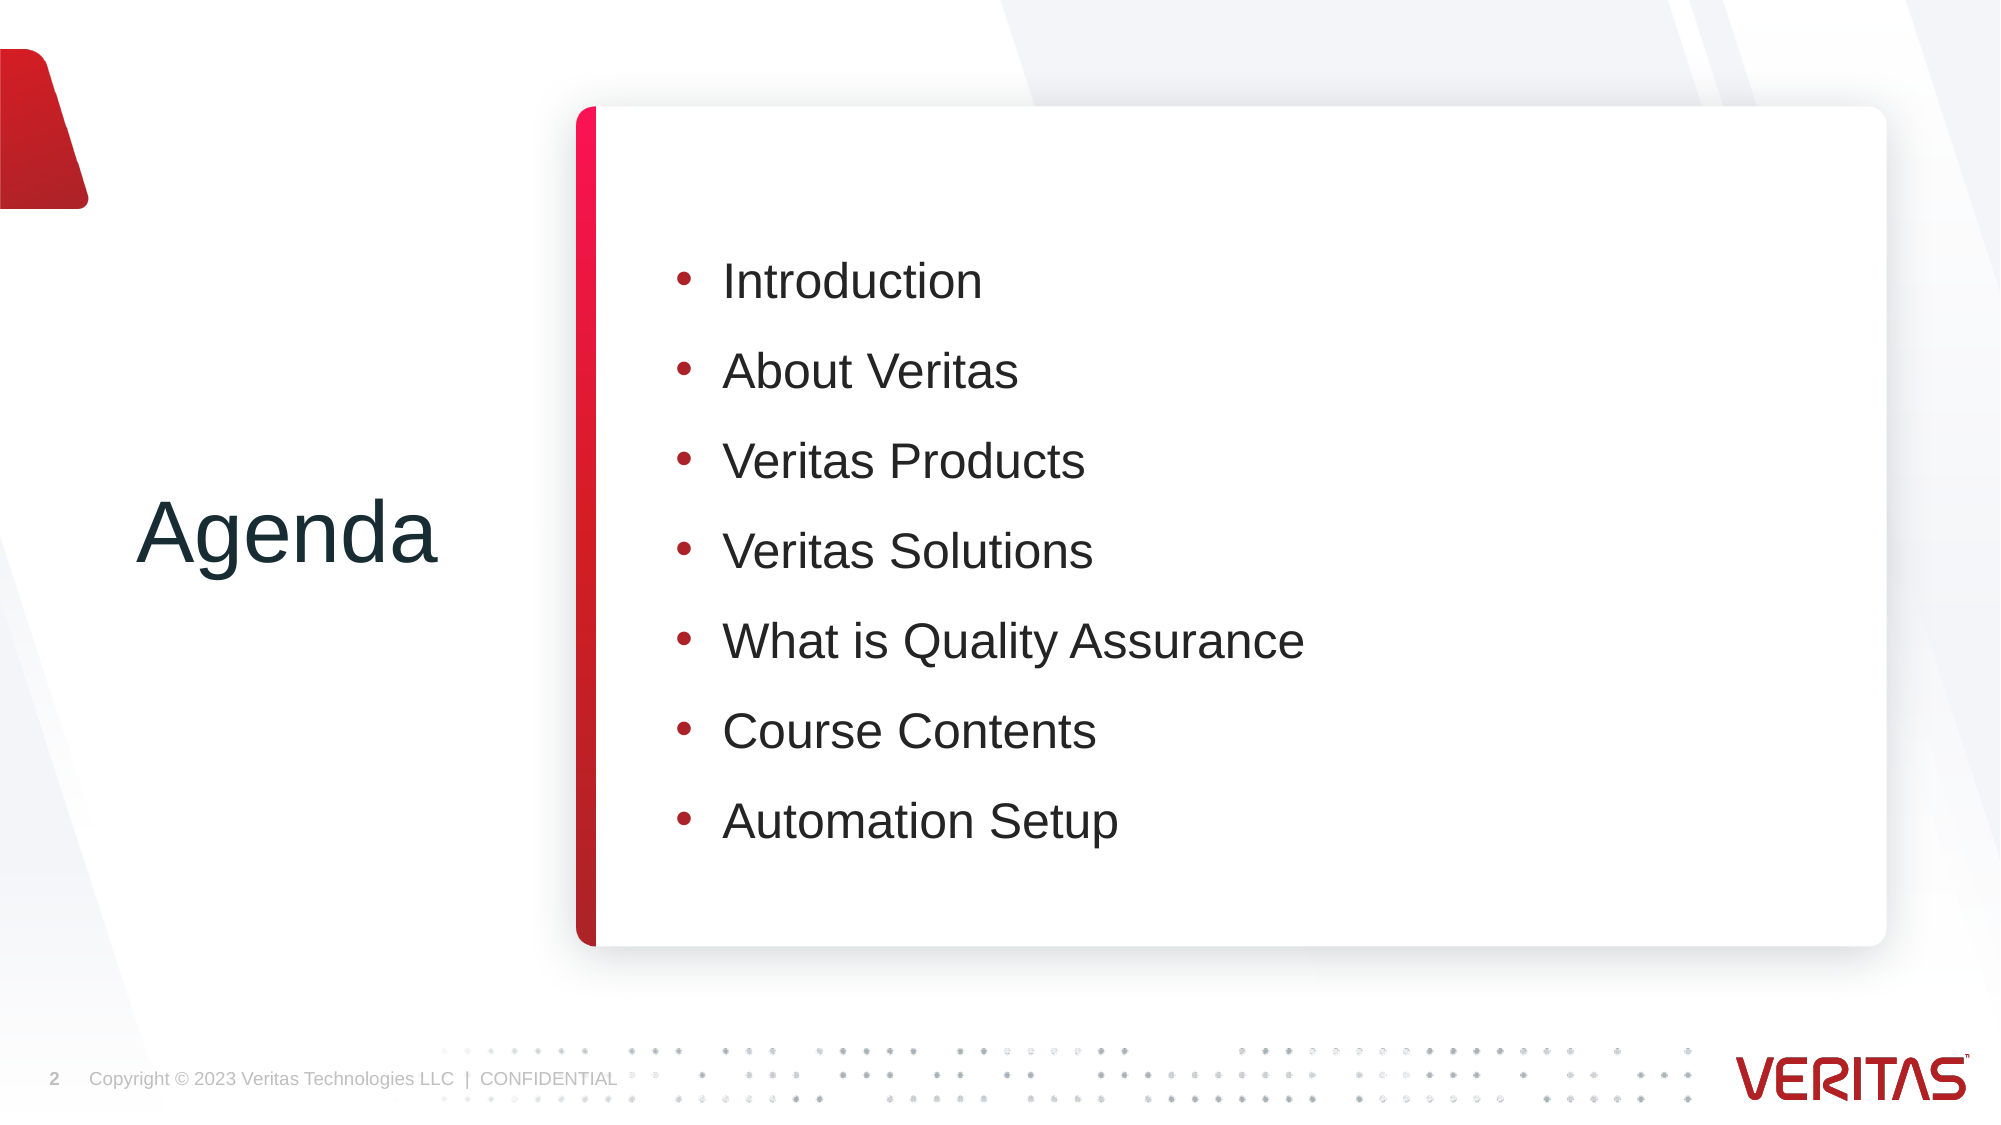

Introduction
About Veritas
Veritas Products
Veritas Solutions
What is Quality Assurance
Course Contents
Automation Setup
2
Copyright © 2023 Veritas Technologies LLC  |  CONFIDENTIAL